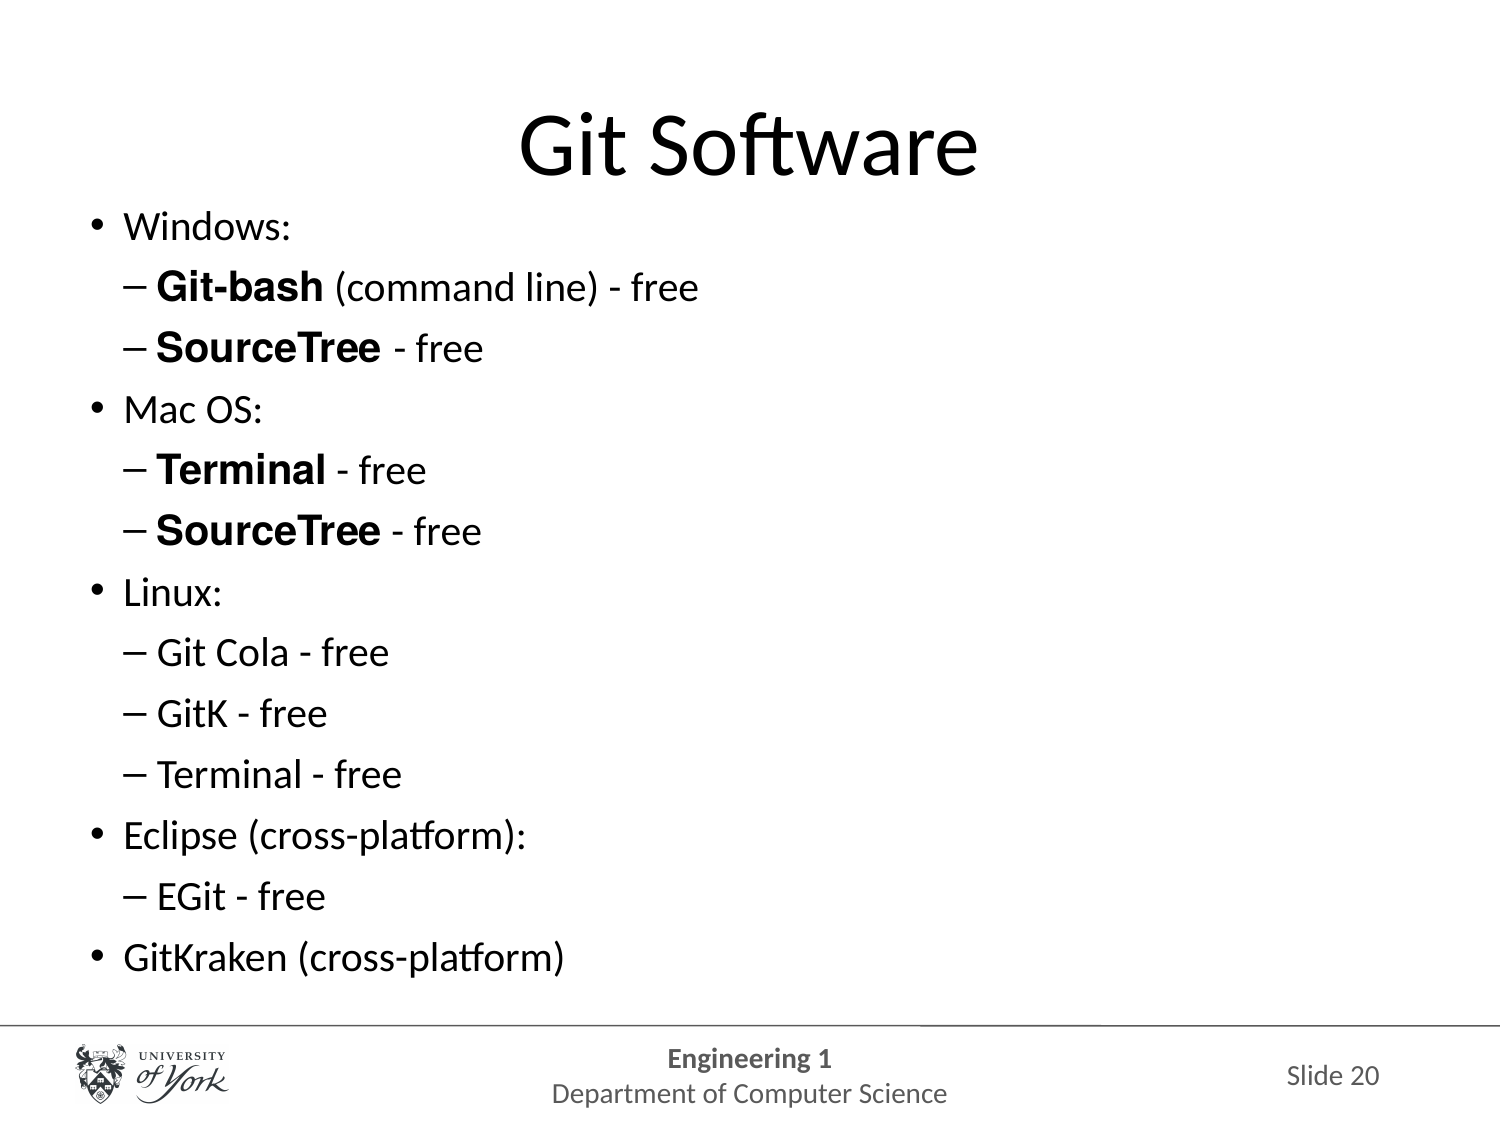

# Git Software
Windows:
Git-bash (command line) - free
SourceTree - free
Mac OS:
Terminal - free
SourceTree - free
Linux:
Git Cola - free
GitK - free
Terminal - free
Eclipse (cross-platform):
EGit - free
GitKraken (cross-platform)